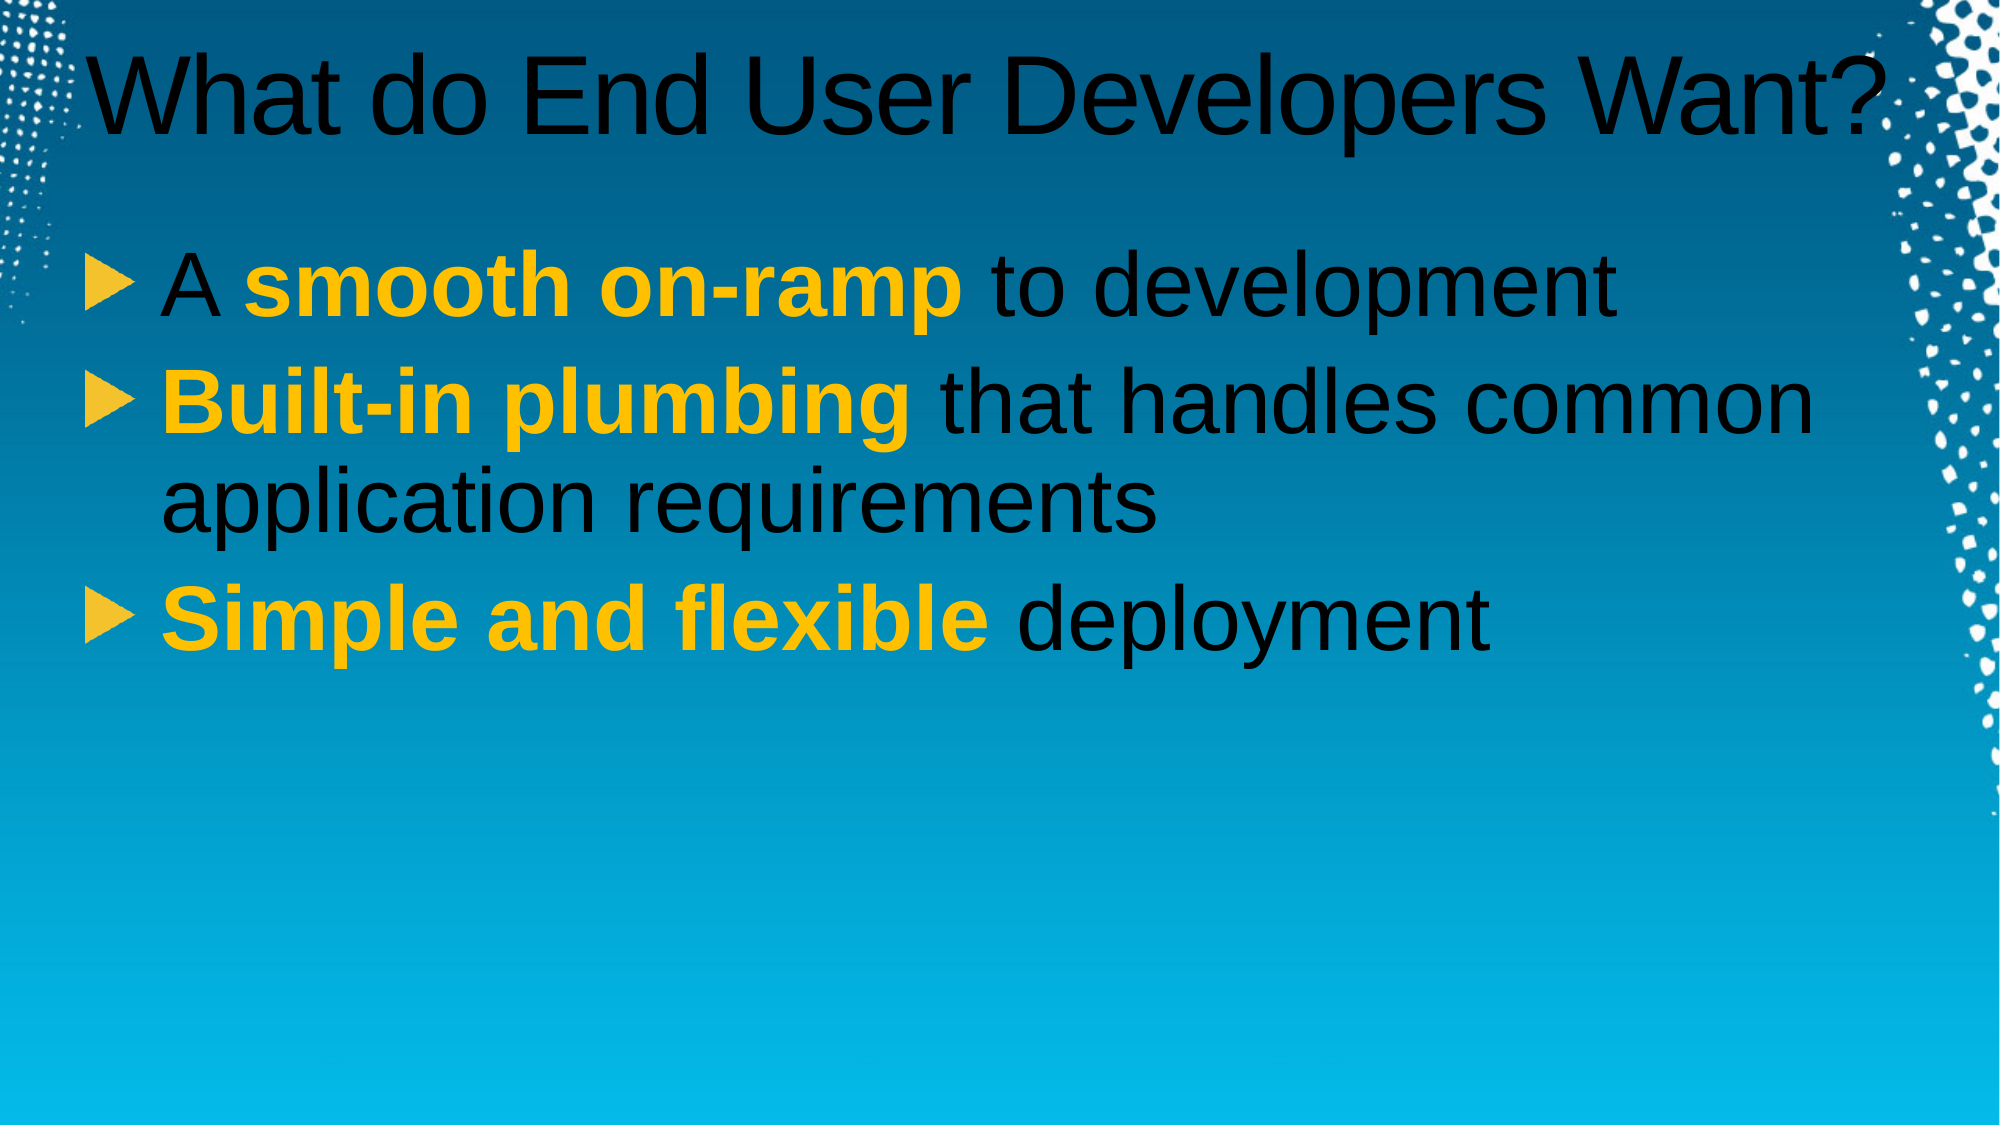

# What do End User Developers Want?
A smooth on-ramp to development
Built-in plumbing that handles common application requirements
Simple and flexible deployment